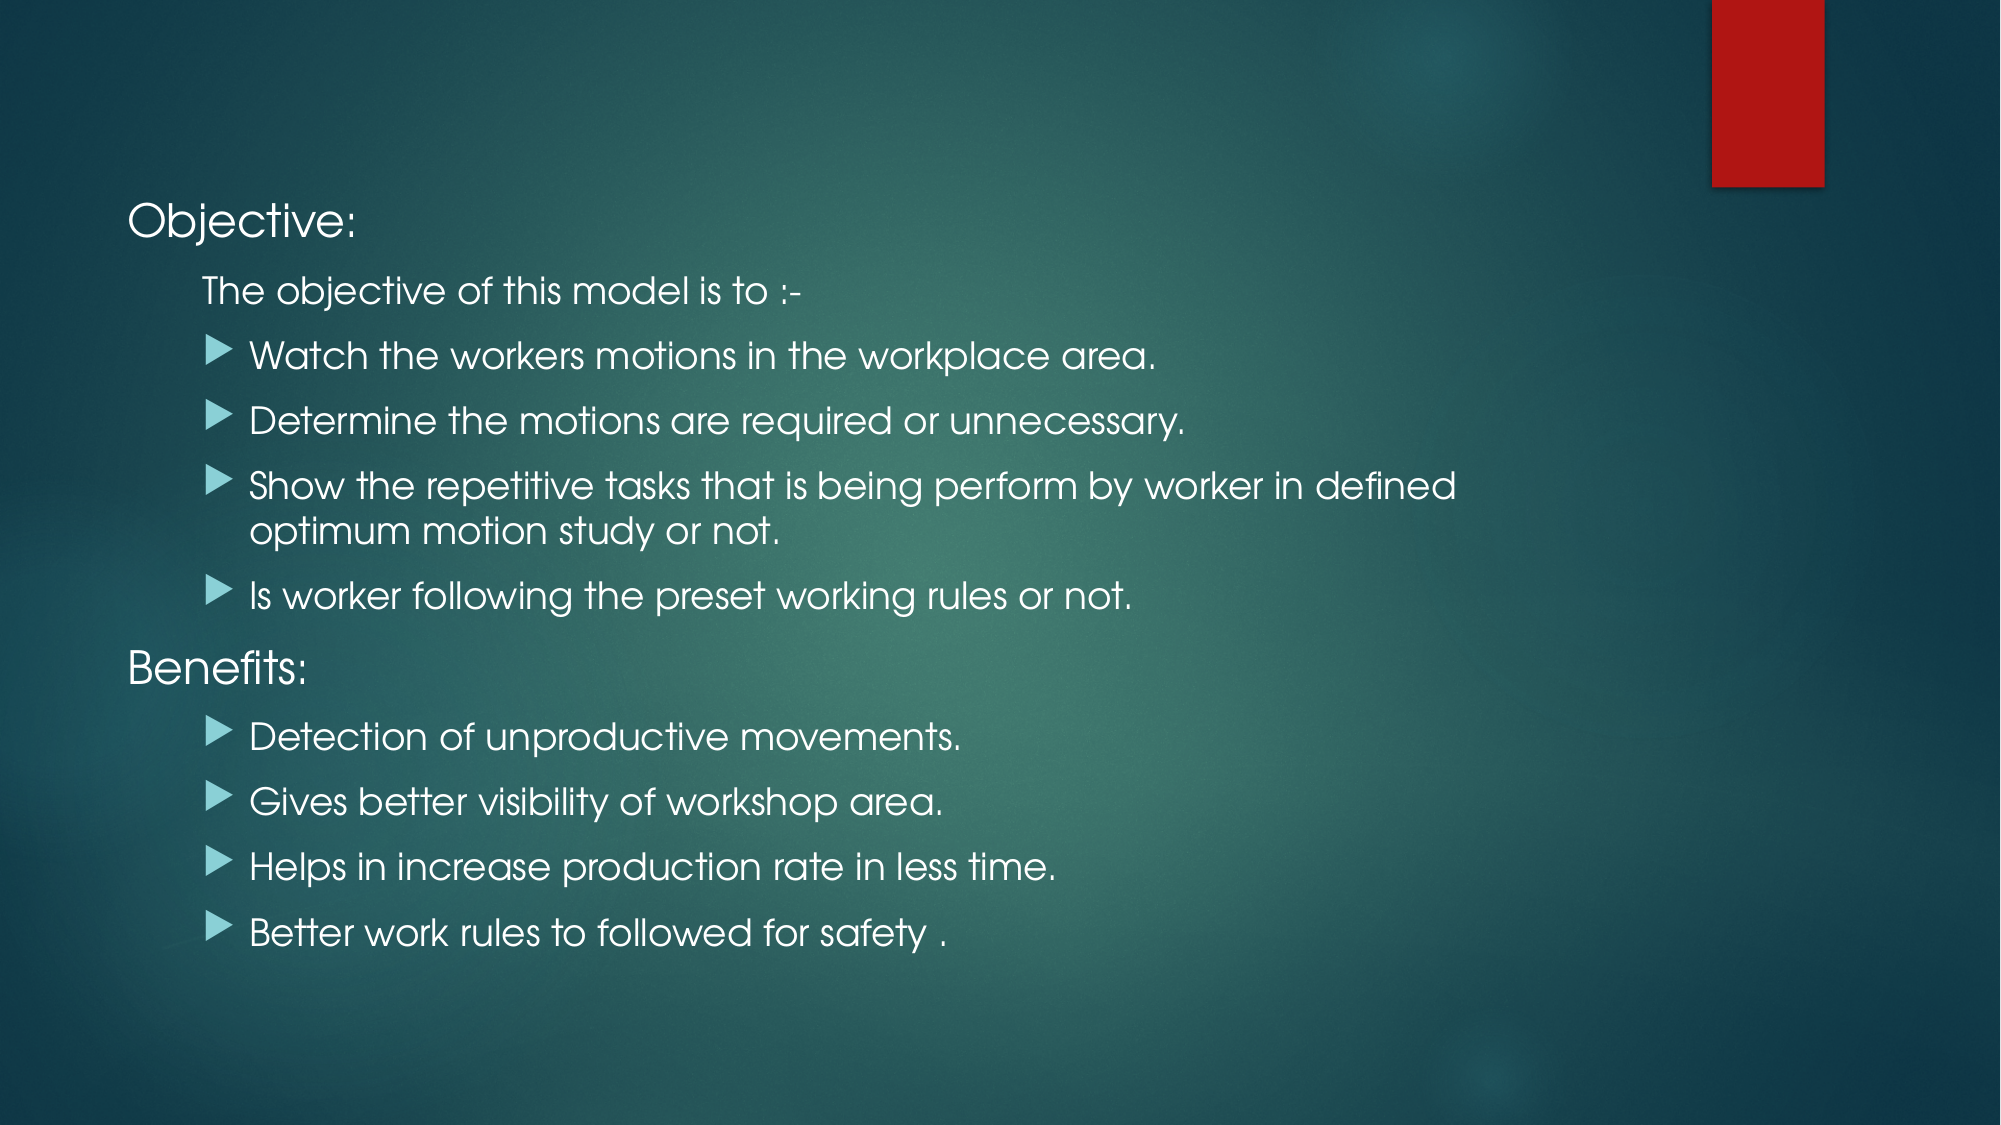

Objective:
The objective of this model is to :-
Watch the workers motions in the workplace area.
Determine the motions are required or unnecessary.
Show the repetitive tasks that is being perform by worker in defined optimum motion study or not.
Is worker following the preset working rules or not.
Benefits:
Detection of unproductive movements.
Gives better visibility of workshop area.
Helps in increase production rate in less time.
Better work rules to followed for safety .